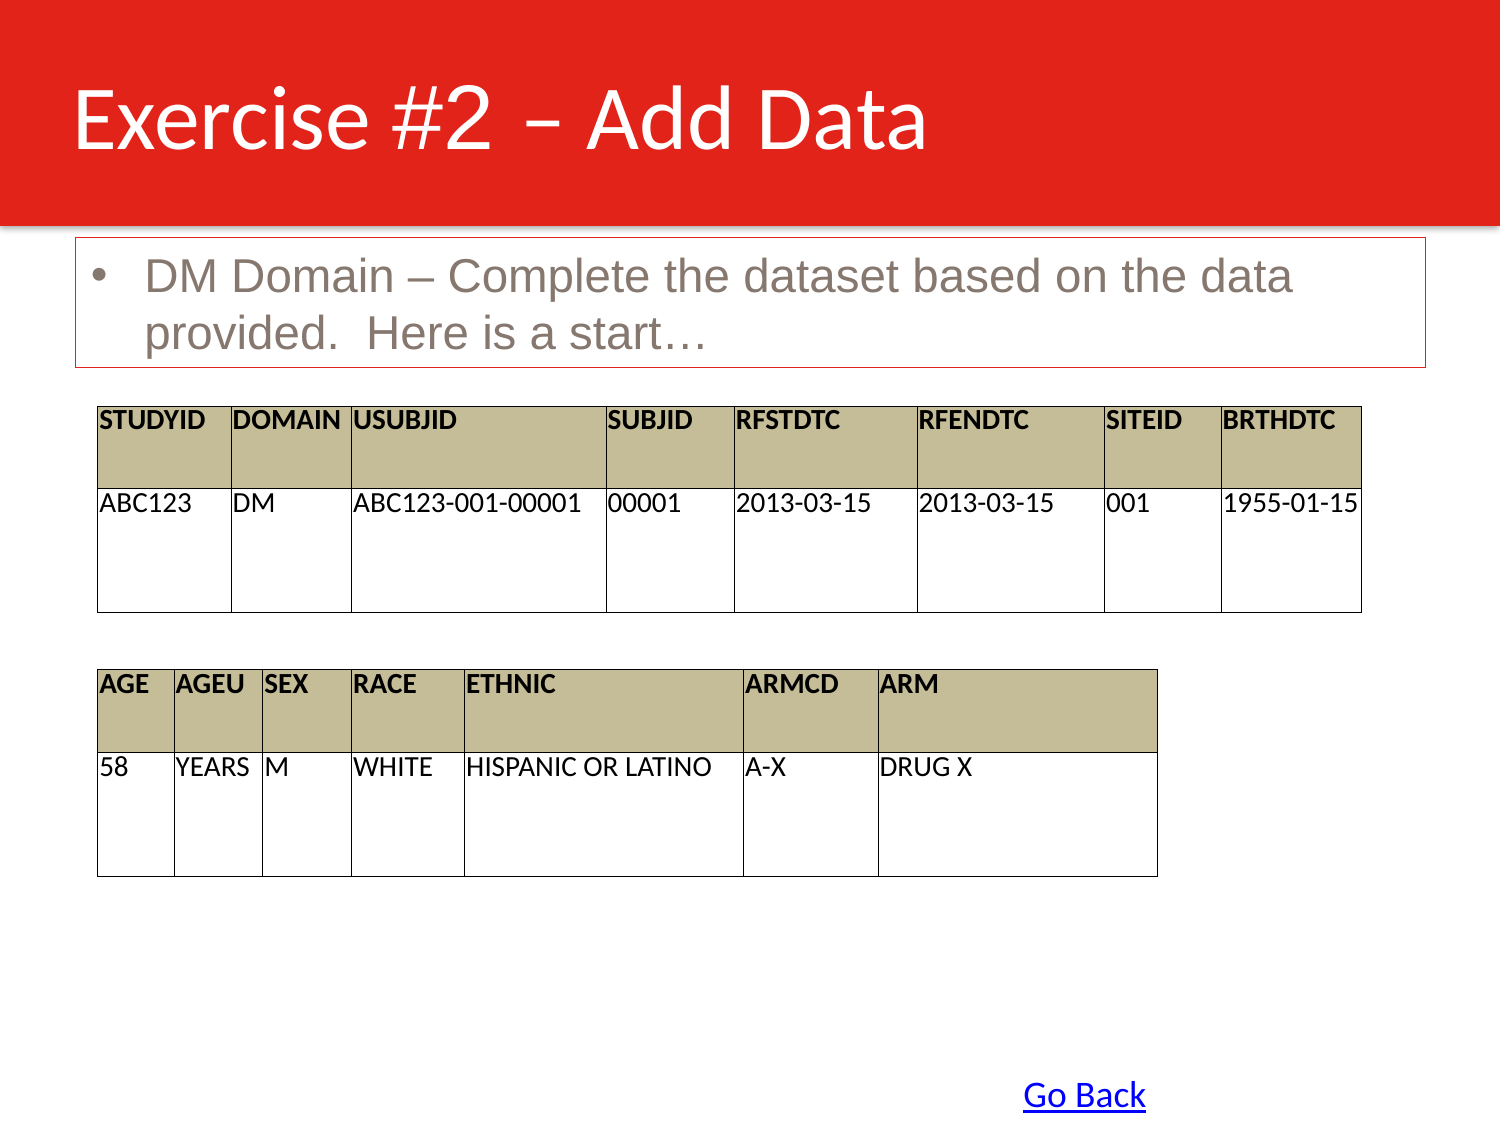

# Exercise #2 – Add Data
DM Domain – Complete the dataset based on the data provided.  Here is a start…

| STUDYID | DOMAIN | USUBJID | SUBJID | RFSTDTC | RFENDTC | SITEID | BRTHDTC |
| --- | --- | --- | --- | --- | --- | --- | --- |
| ABC123 | DM | ABC123-001-00001 | 00001 | 2013-03-15 | 2013-03-15 | 001 | 1955-01-15 |
| AGE | AGEU | SEX | RACE | ETHNIC | ARMCD | ARM |
| --- | --- | --- | --- | --- | --- | --- |
| 58 | YEARS | M | WHITE | HISPANIC OR LATINO | A-X | DRUG X |
Go Back